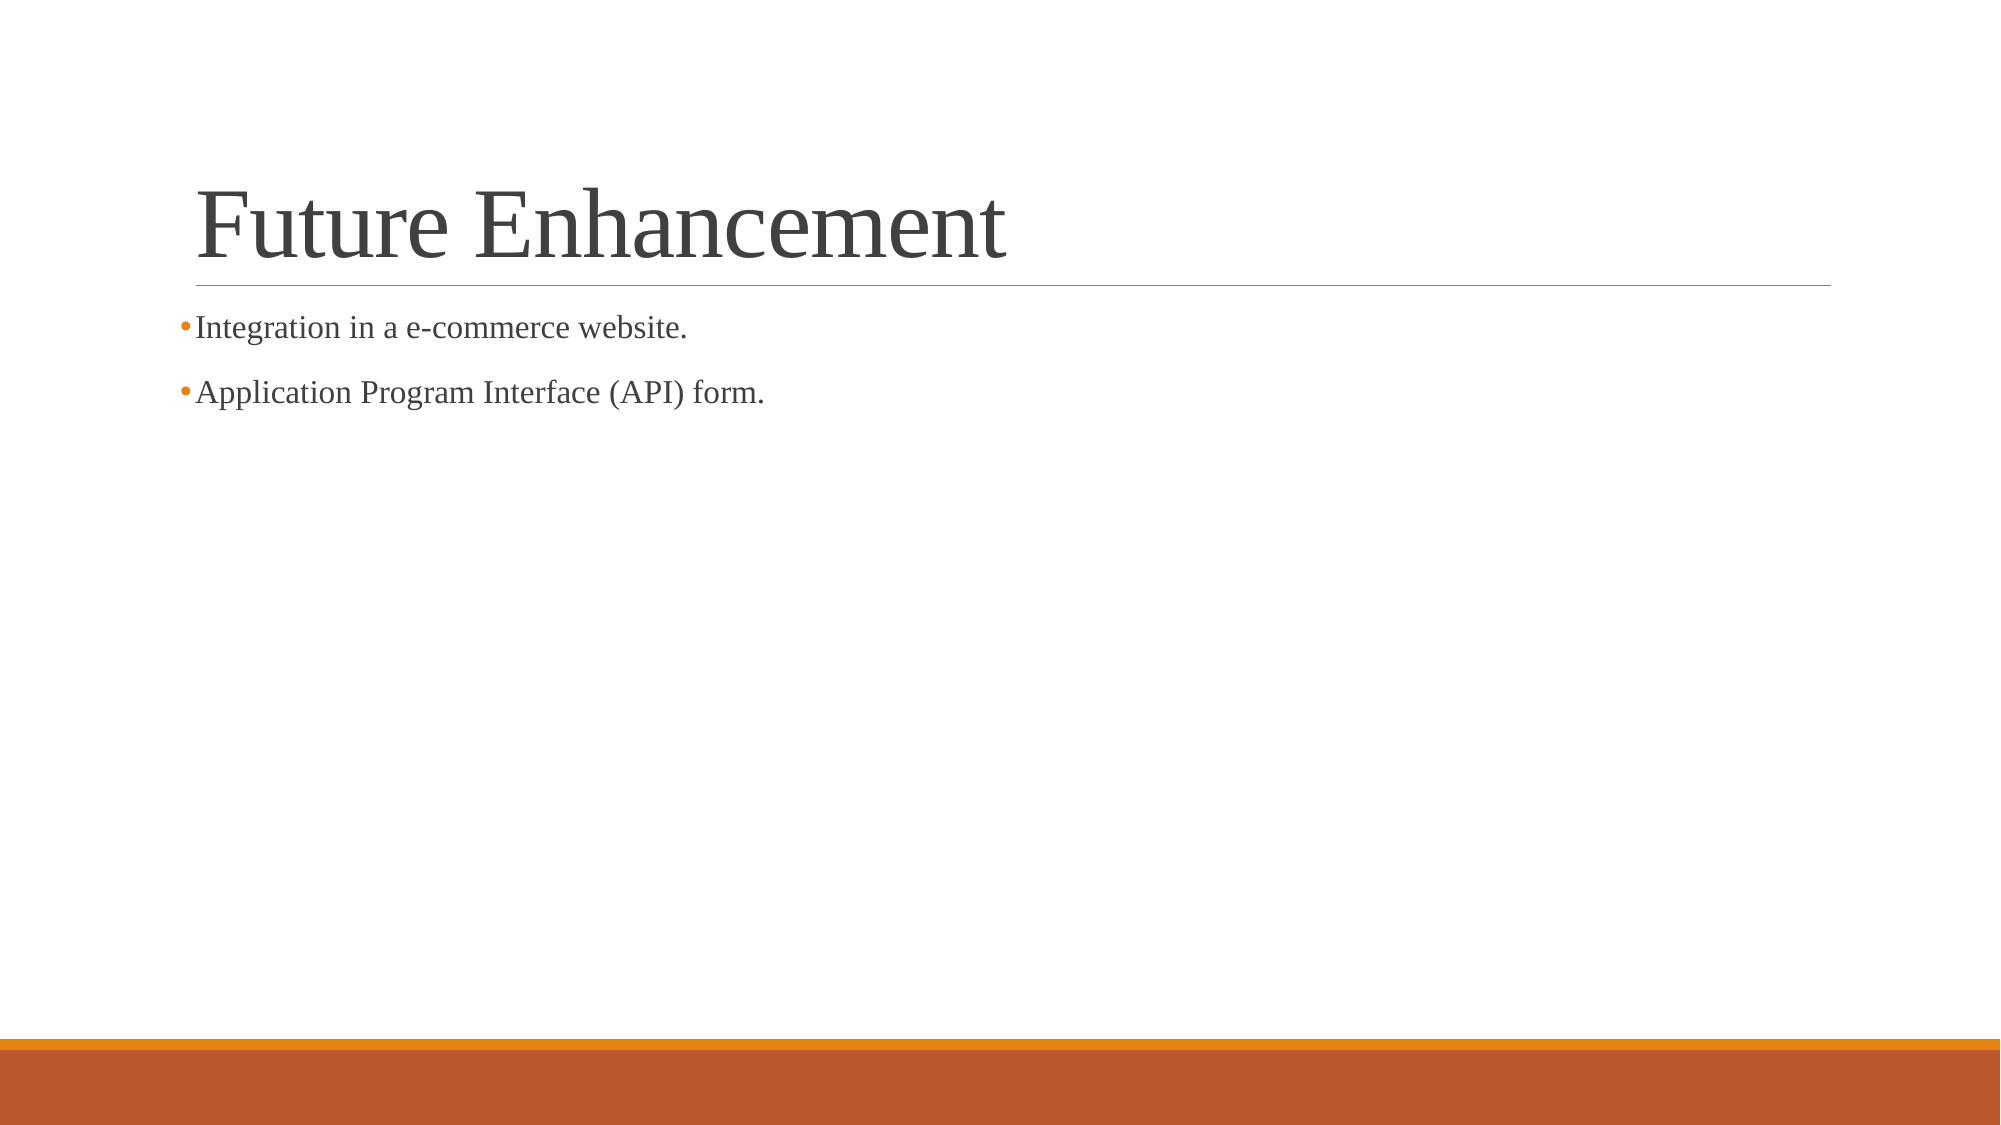

# Future Enhancement
Integration in a e-commerce website.
Application Program Interface (API) form.